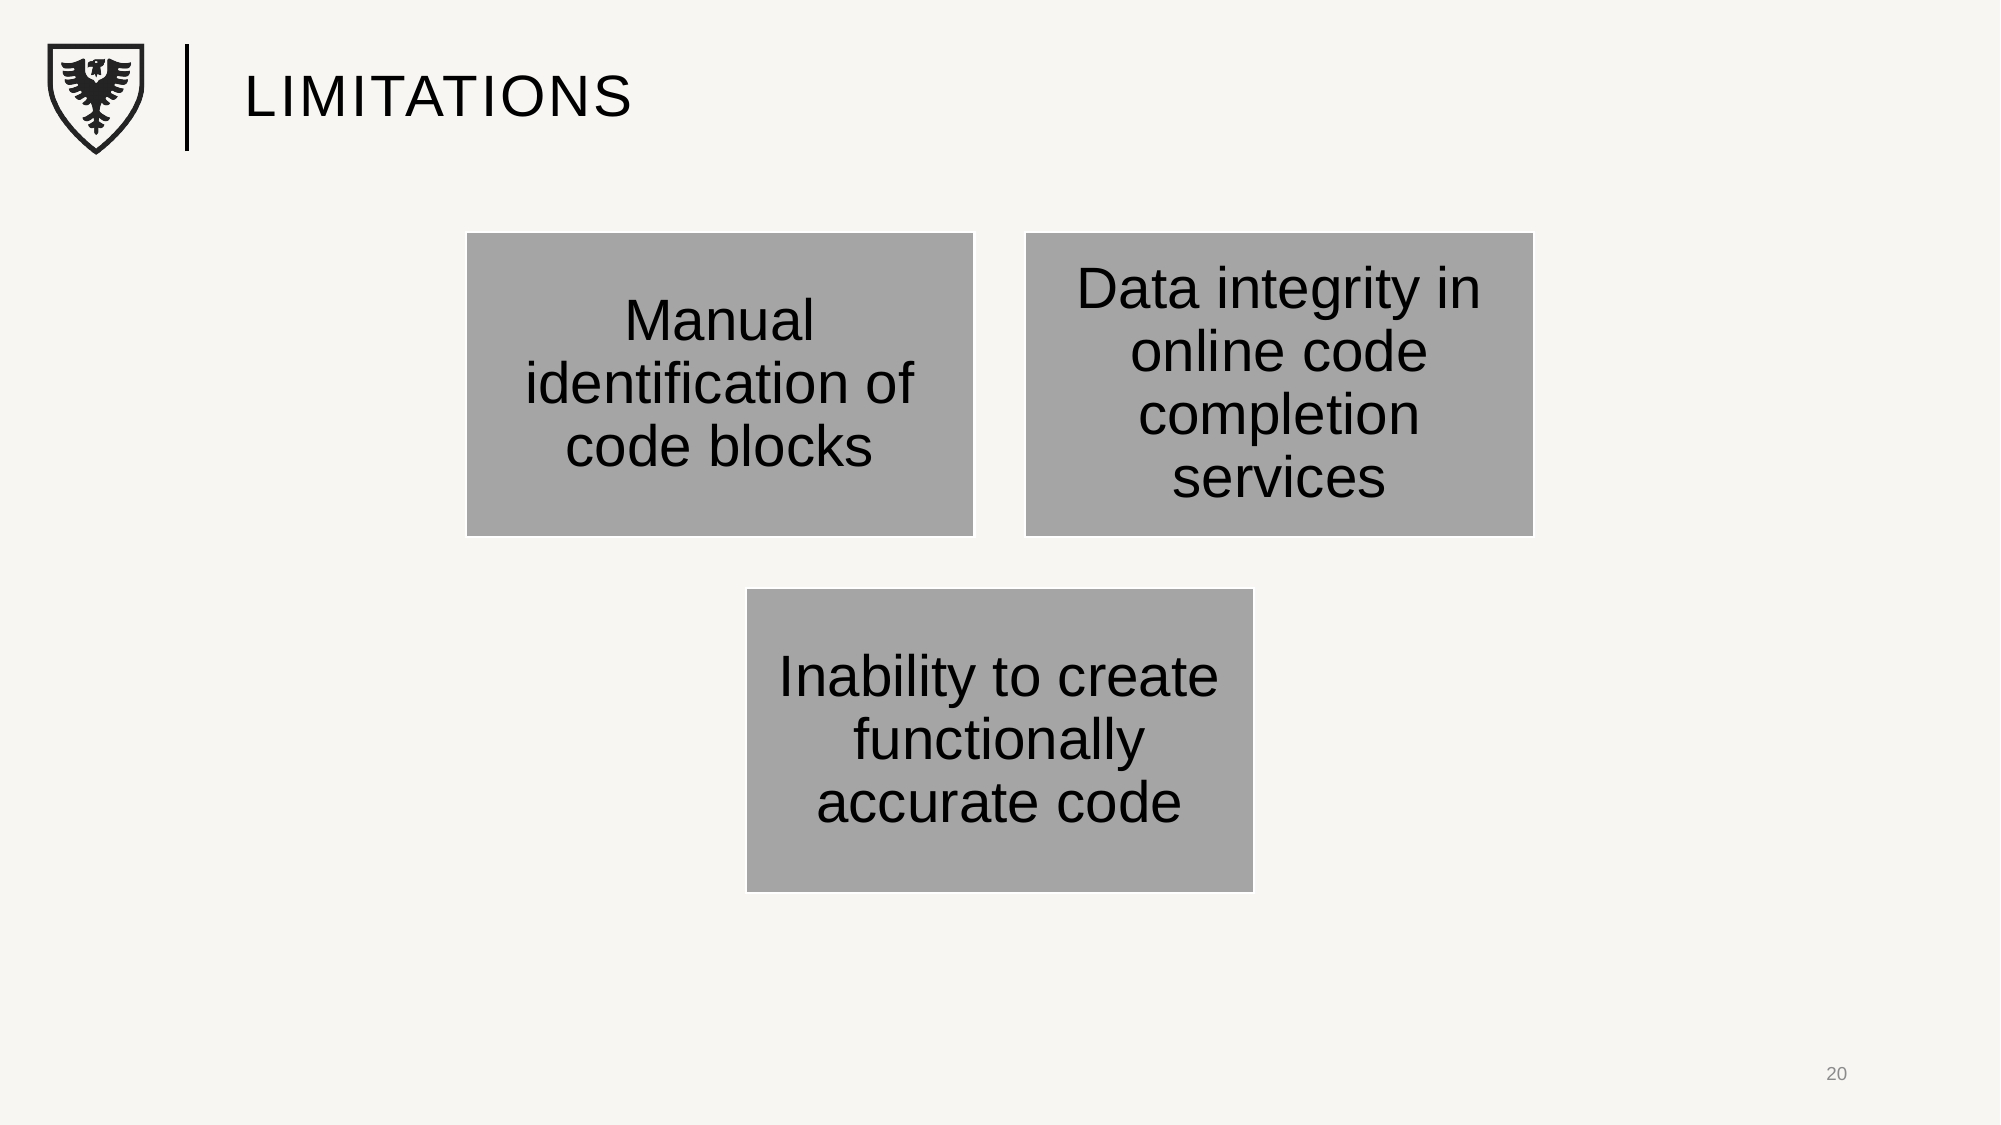

# Limitations
Manual identification of code blocks
Data integrity in online code completion services
Inability to create functionally accurate code
20